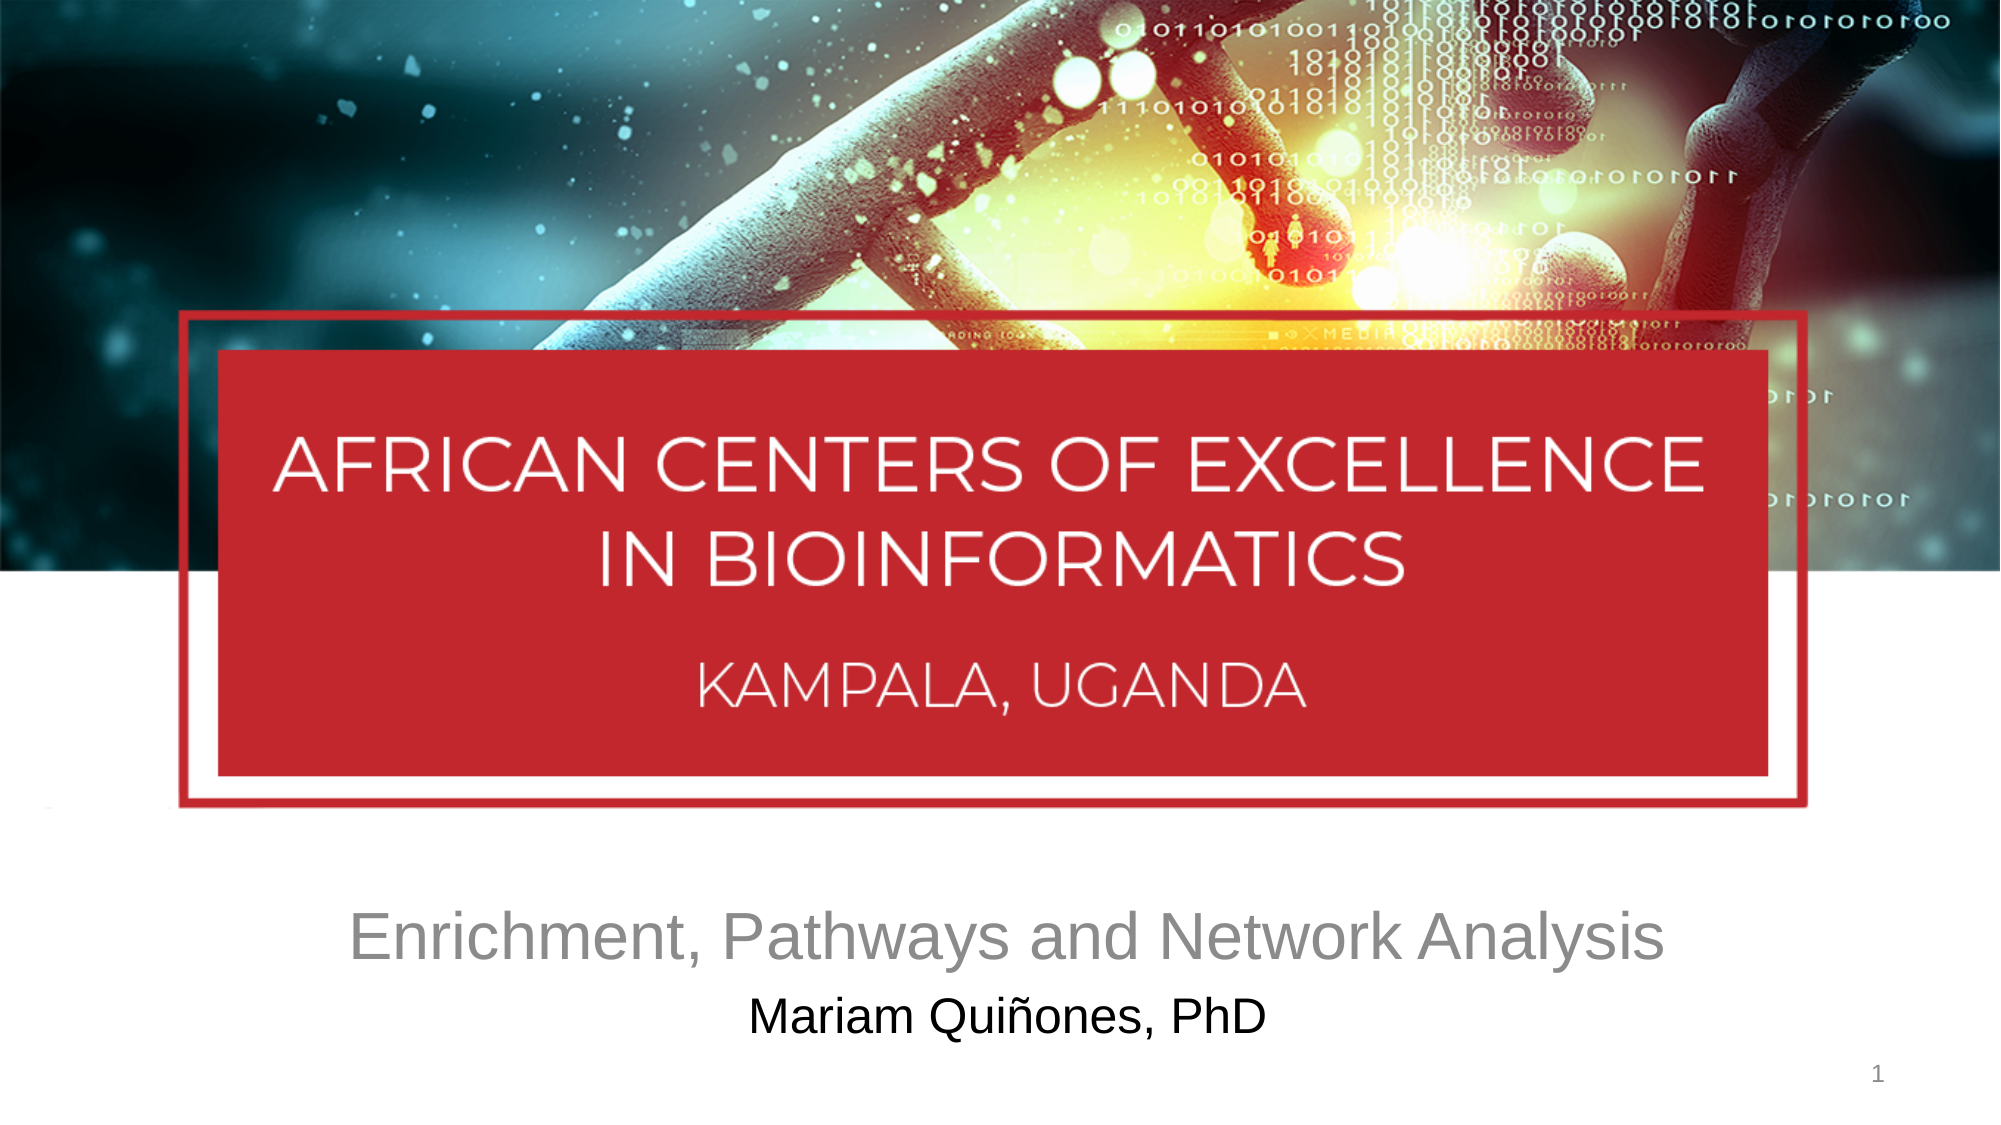

Enrichment, Pathways and Network Analysis
Mariam Quiñones, PhD
1